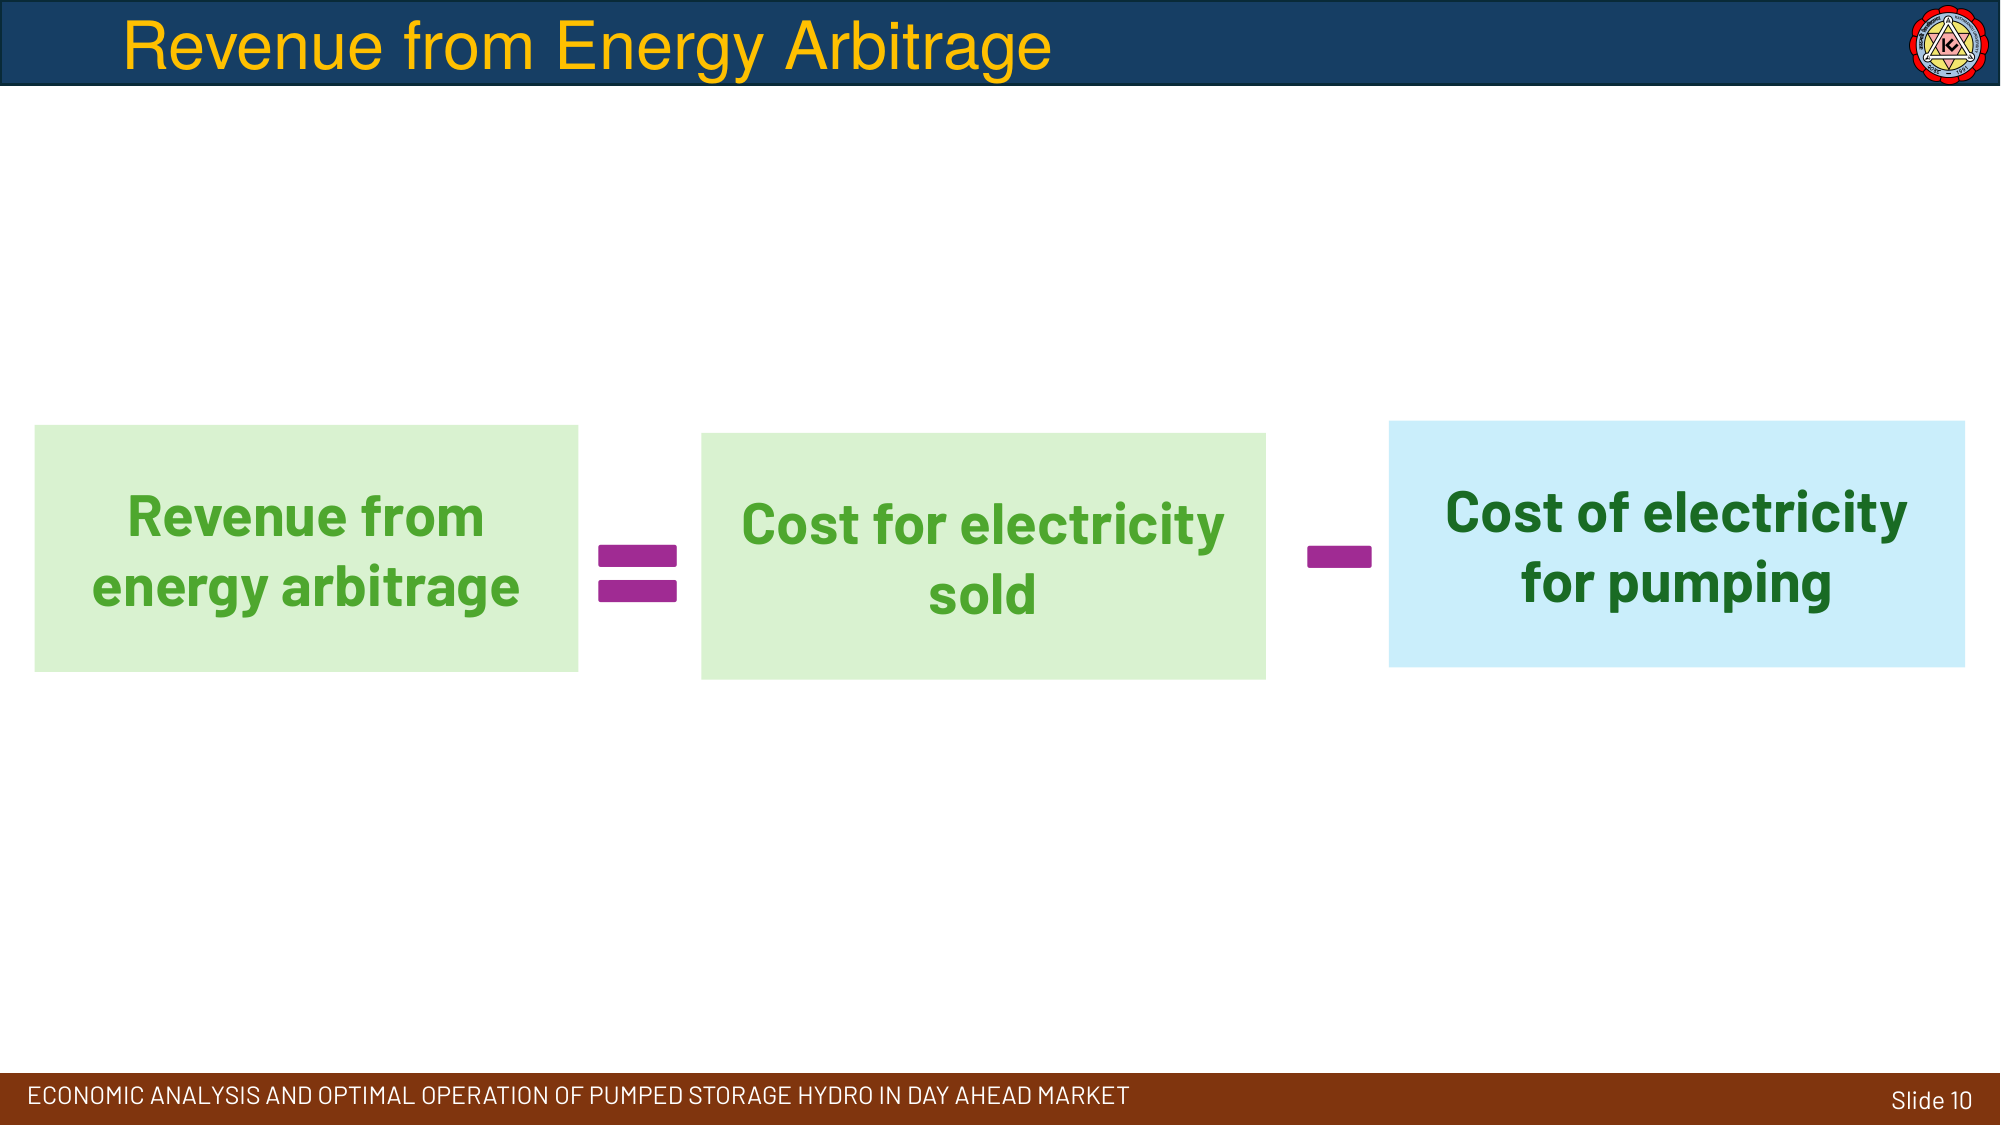

# Revenue from Energy Arbitrage
-
Cost of electricity for pumping
Revenue from energy arbitrage
Cost for electricity sold
=
ECONOMIC ANALYSIS AND OPTIMAL OPERATION OF PUMPED STORAGE HYDRO IN DAY AHEAD MARKET
Slide 10